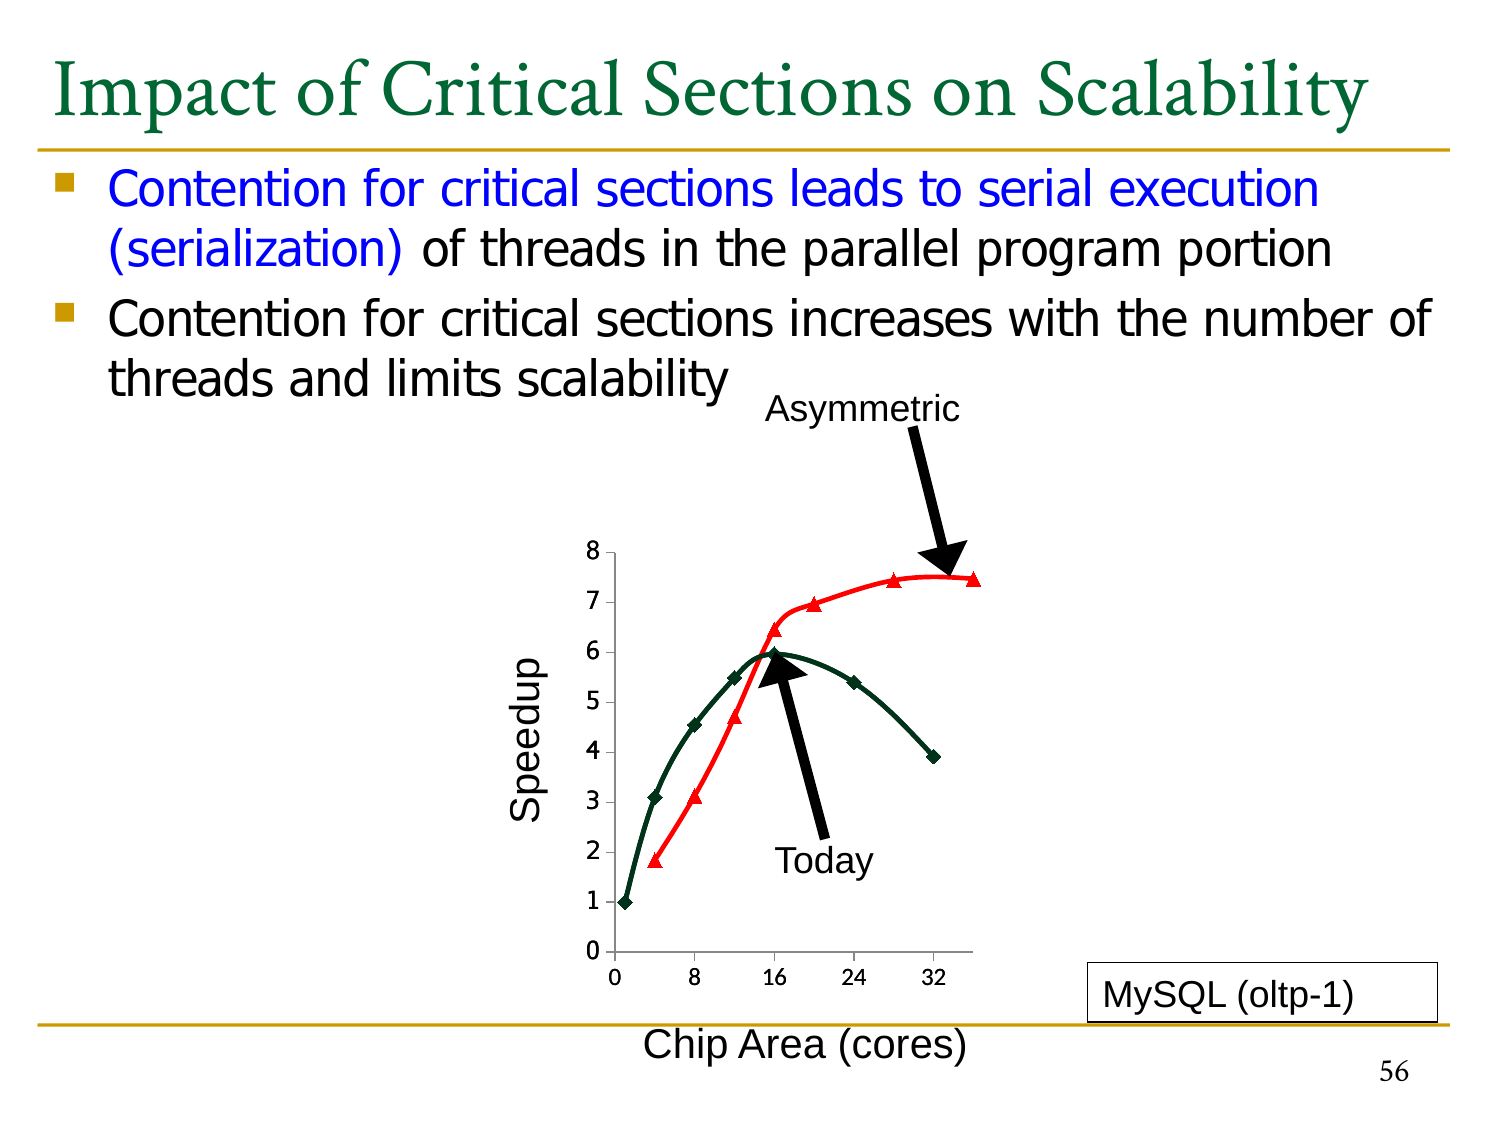

# Impact of Critical Sections on Scalability
Contention for critical sections leads to serial execution (serialization) of threads in the parallel program portion
Contention for critical sections increases with the number of threads and limits scalability

Asymmetric

### Chart

| Category |  |  |  |  |
|---|---|---|---|---|

### Chart

| Category |  |  |
|---|---|---|
Speedup
Today

MySQL (oltp-1)
Chip Area (cores)
56